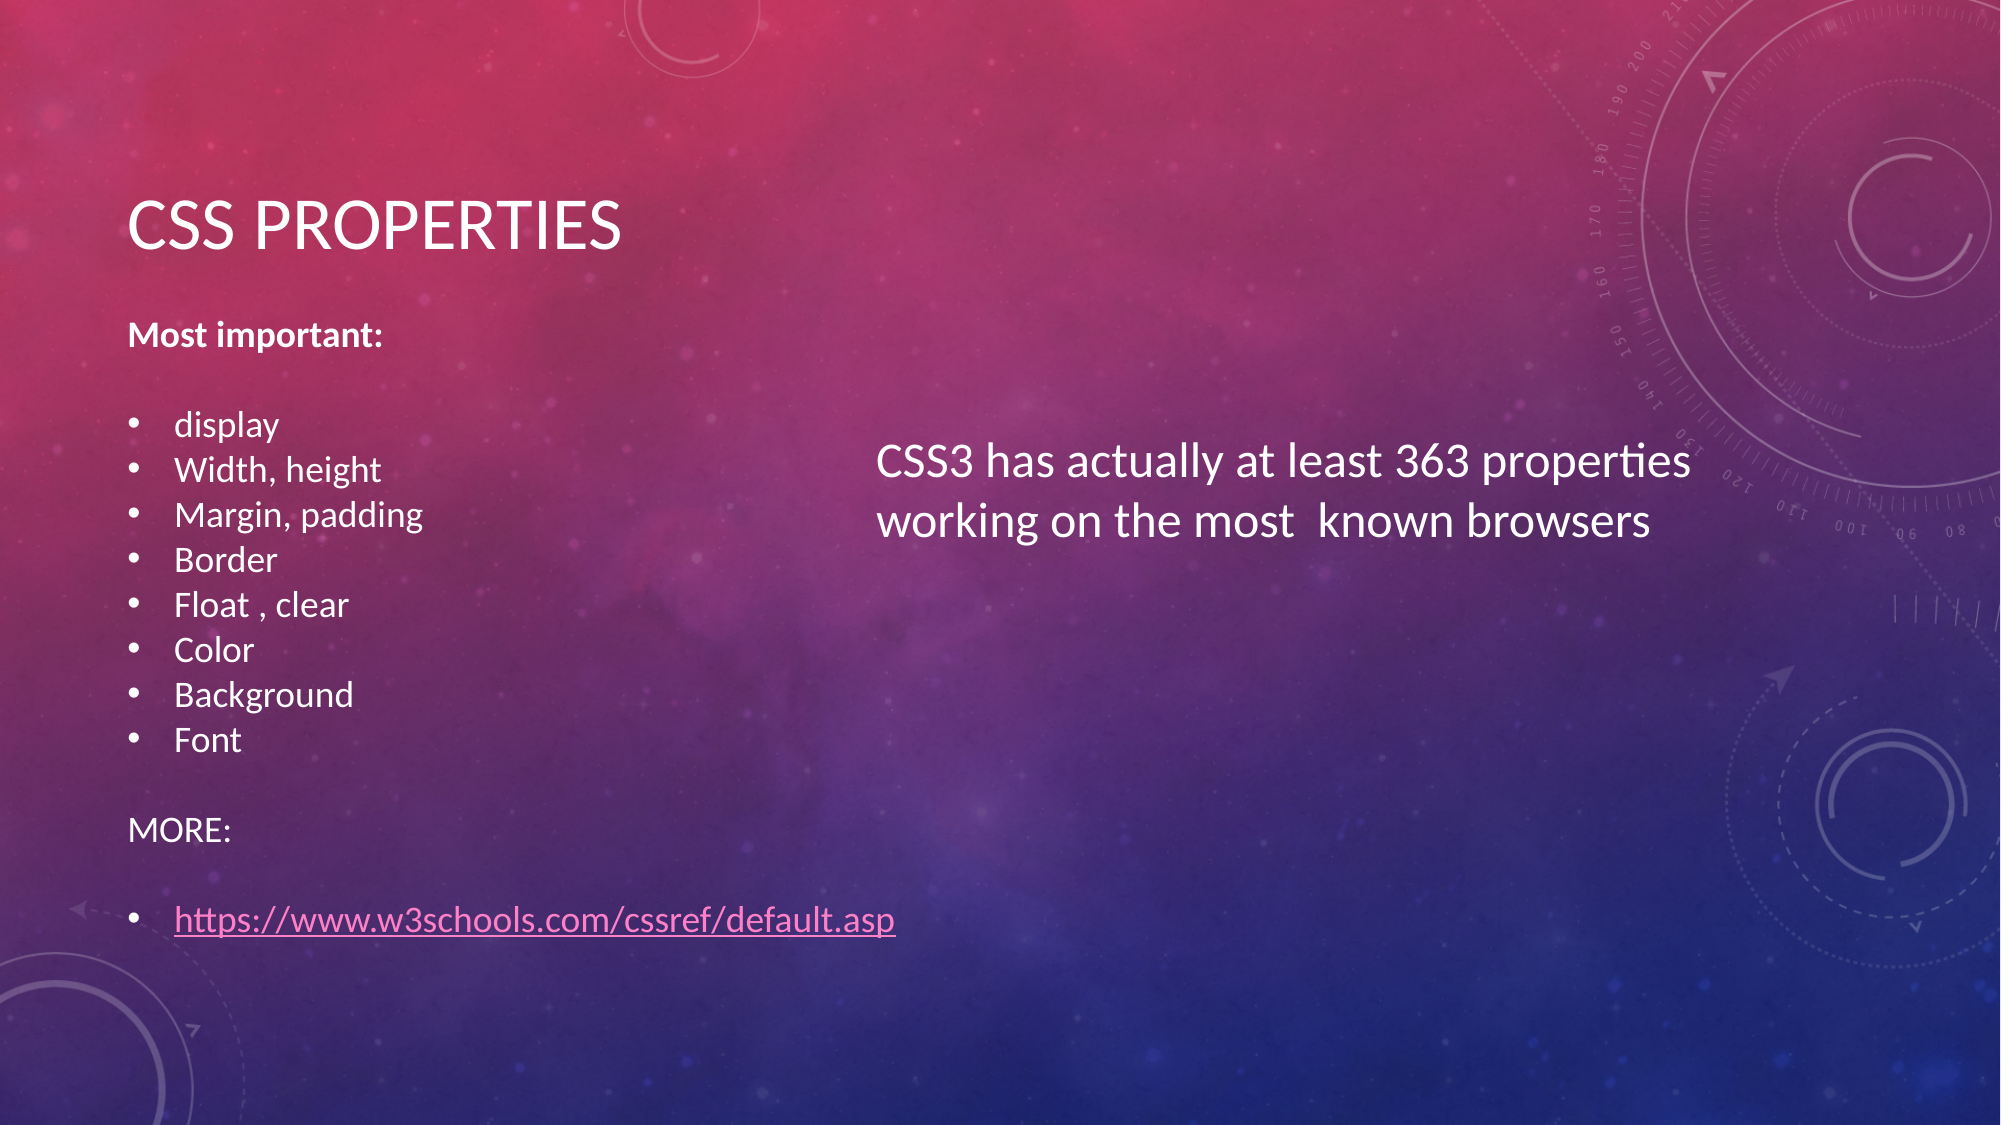

# CSS Properties
Most important:

display
Width, height
Margin, padding
Border
Float , clear
Color
Background
Font

MORE:

https://www.w3schools.com/cssref/default.asp

CSS3 has actually at least 363 properties working on the most  known browsers